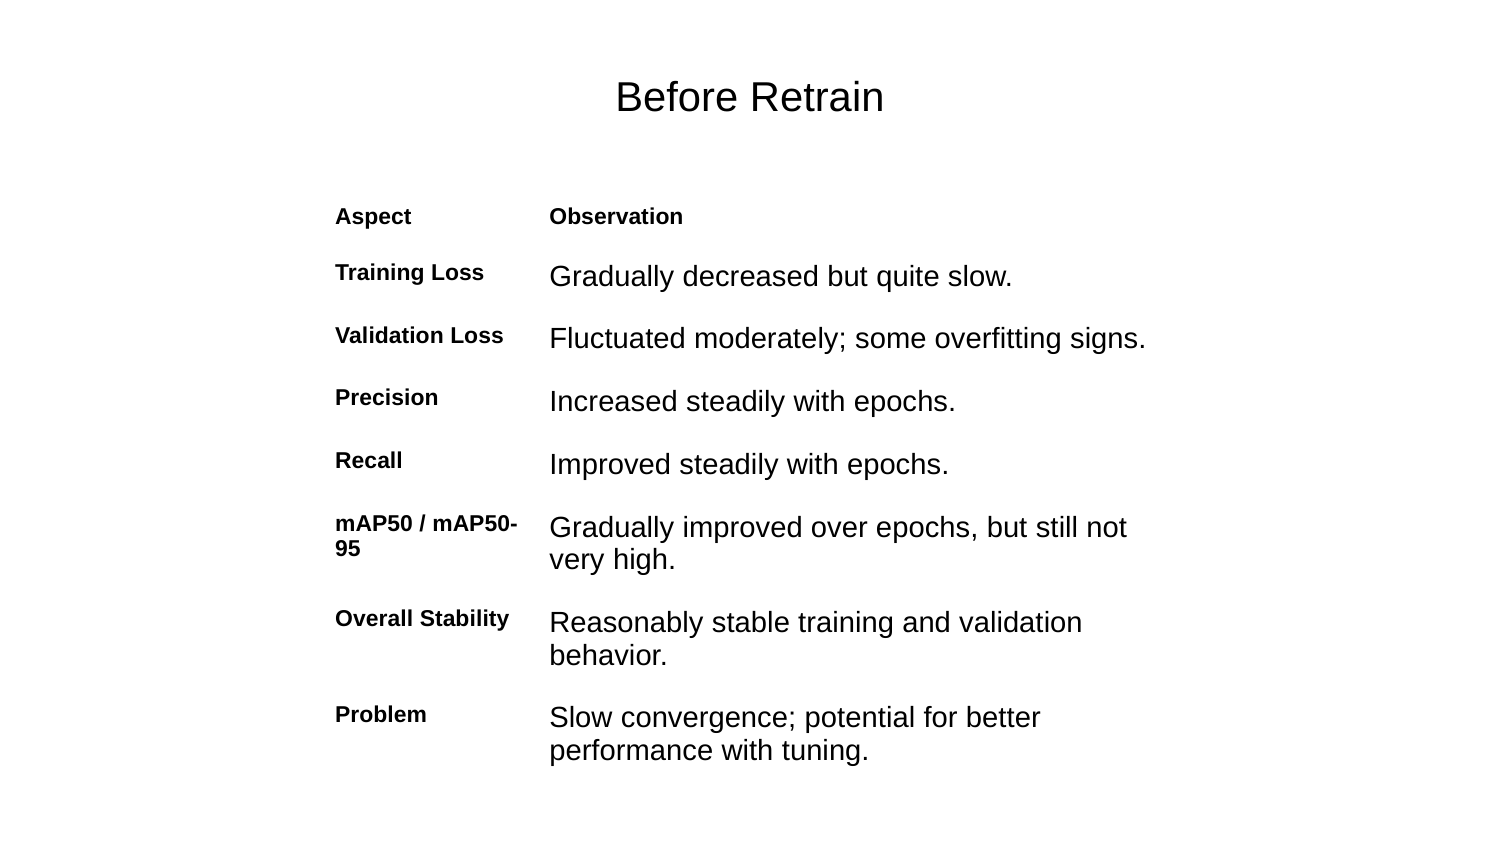

# Before Retrain
| Aspect | Observation |
| --- | --- |
| Training Loss | Gradually decreased but quite slow. |
| Validation Loss | Fluctuated moderately; some overfitting signs. |
| Precision | Increased steadily with epochs. |
| Recall | Improved steadily with epochs. |
| mAP50 / mAP50-95 | Gradually improved over epochs, but still not very high. |
| Overall Stability | Reasonably stable training and validation behavior. |
| Problem | Slow convergence; potential for better performance with tuning. |